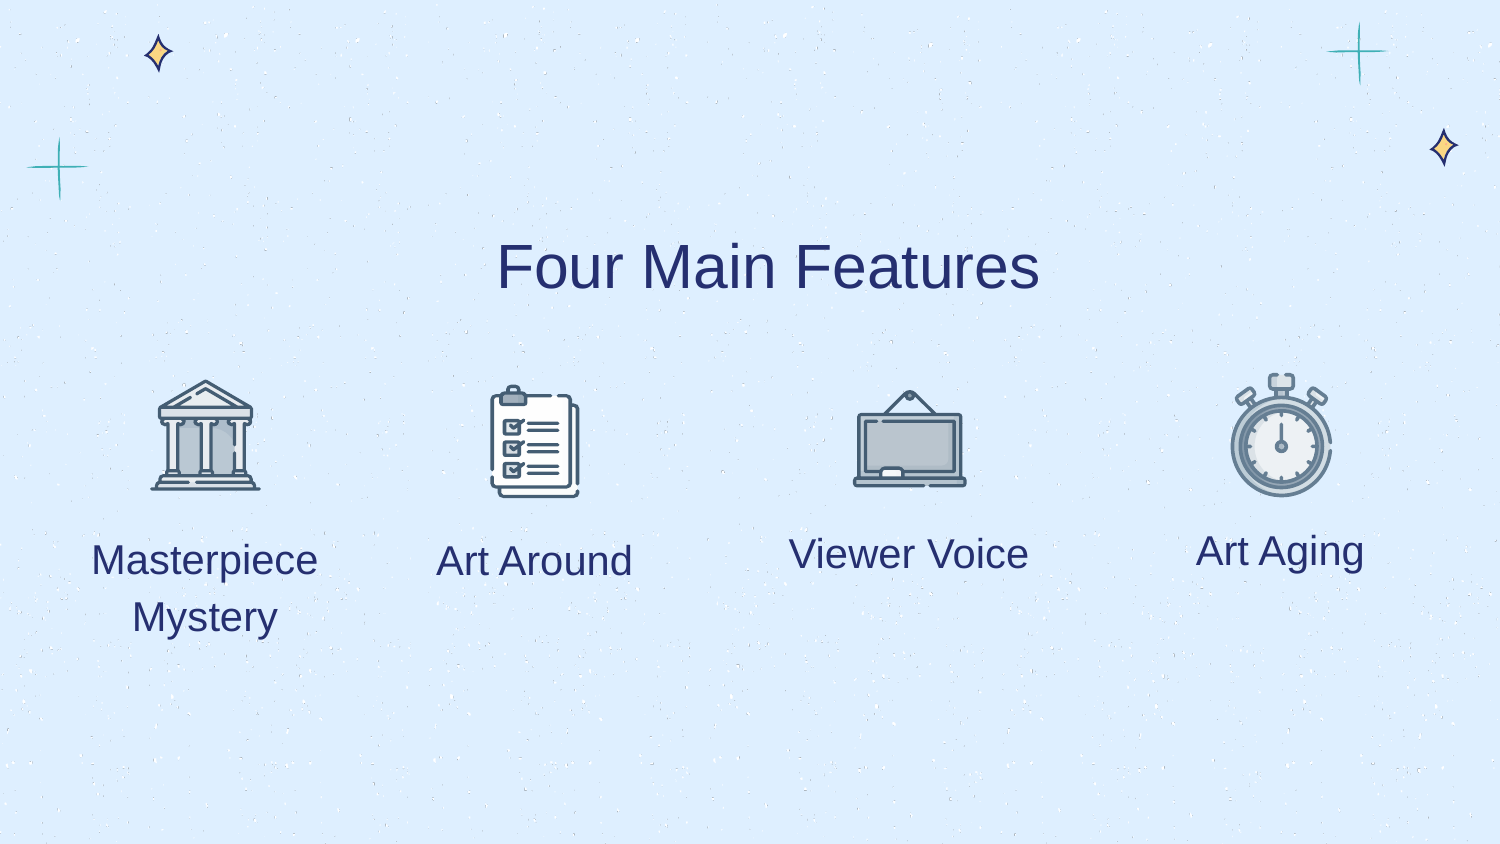

# Four Main Features

Viewer Voice
Art Aging
Art Around
Masterpiece Mystery